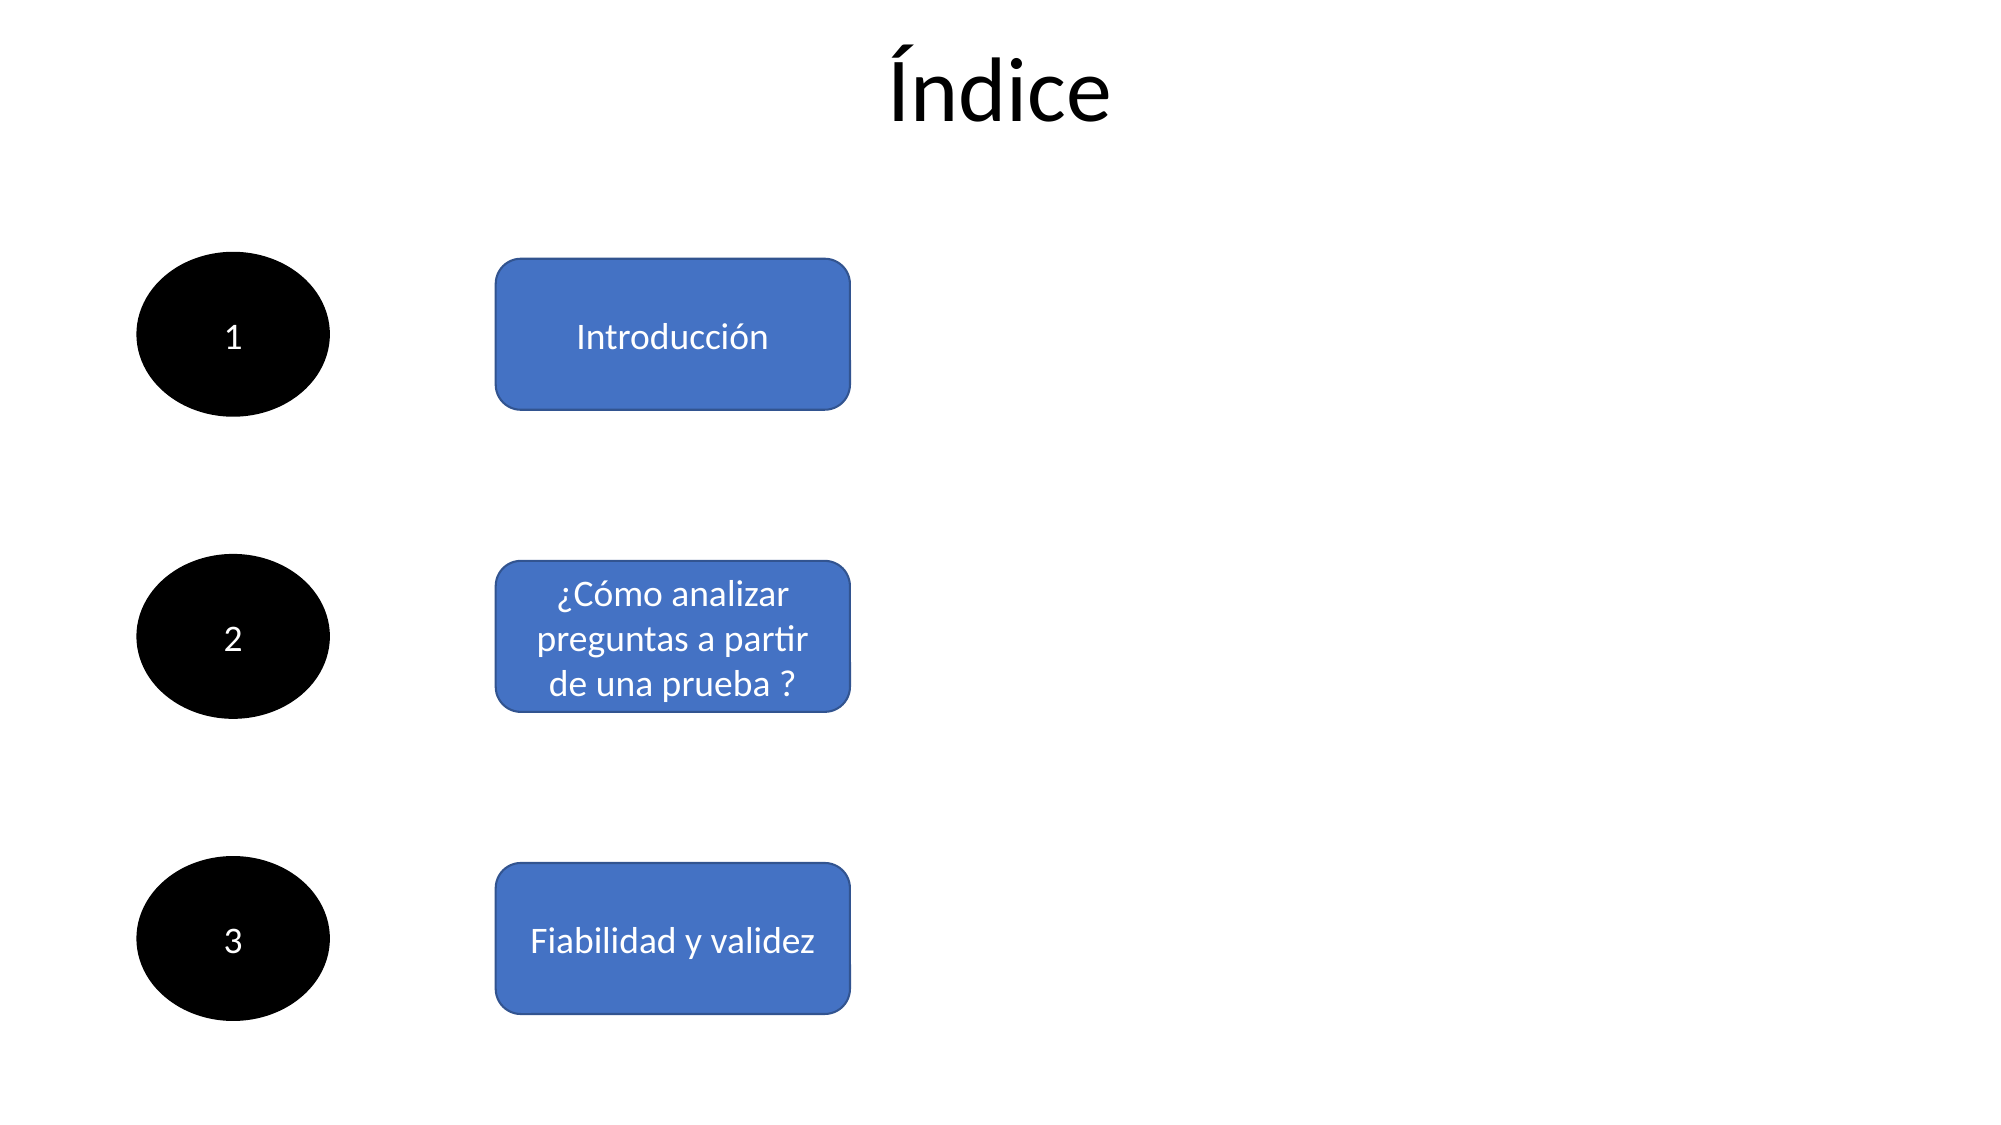

# Índice
1
Introducción
2
¿Cómo analizar preguntas a partir de una prueba ?
3
Fiabilidad y validez